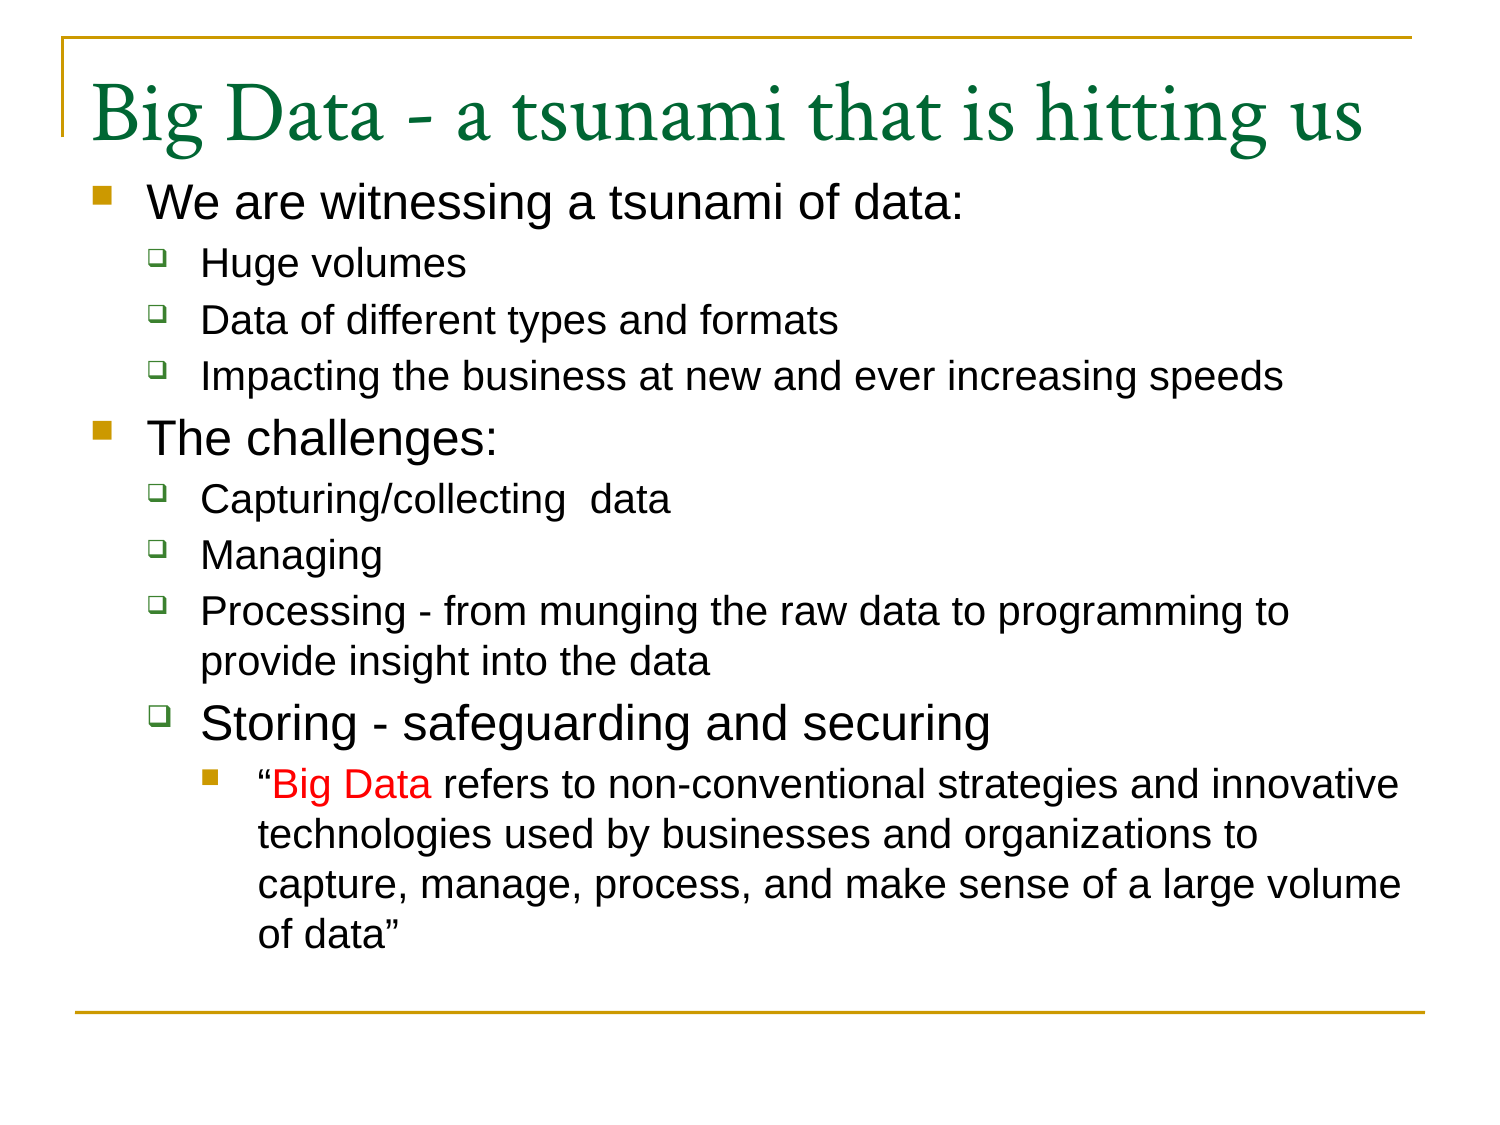

# Big Data - a tsunami that is hitting us
We are witnessing a tsunami of data:
Huge volumes
Data of different types and formats
Impacting the business at new and ever increasing speeds
The challenges:
Capturing/collecting  data
Managing
Processing - from munging the raw data to programming to provide insight into the data
Storing - safeguarding and securing
“Big Data refers to non-conventional strategies and innovative technologies used by businesses and organizations to capture, manage, process, and make sense of a large volume of data”